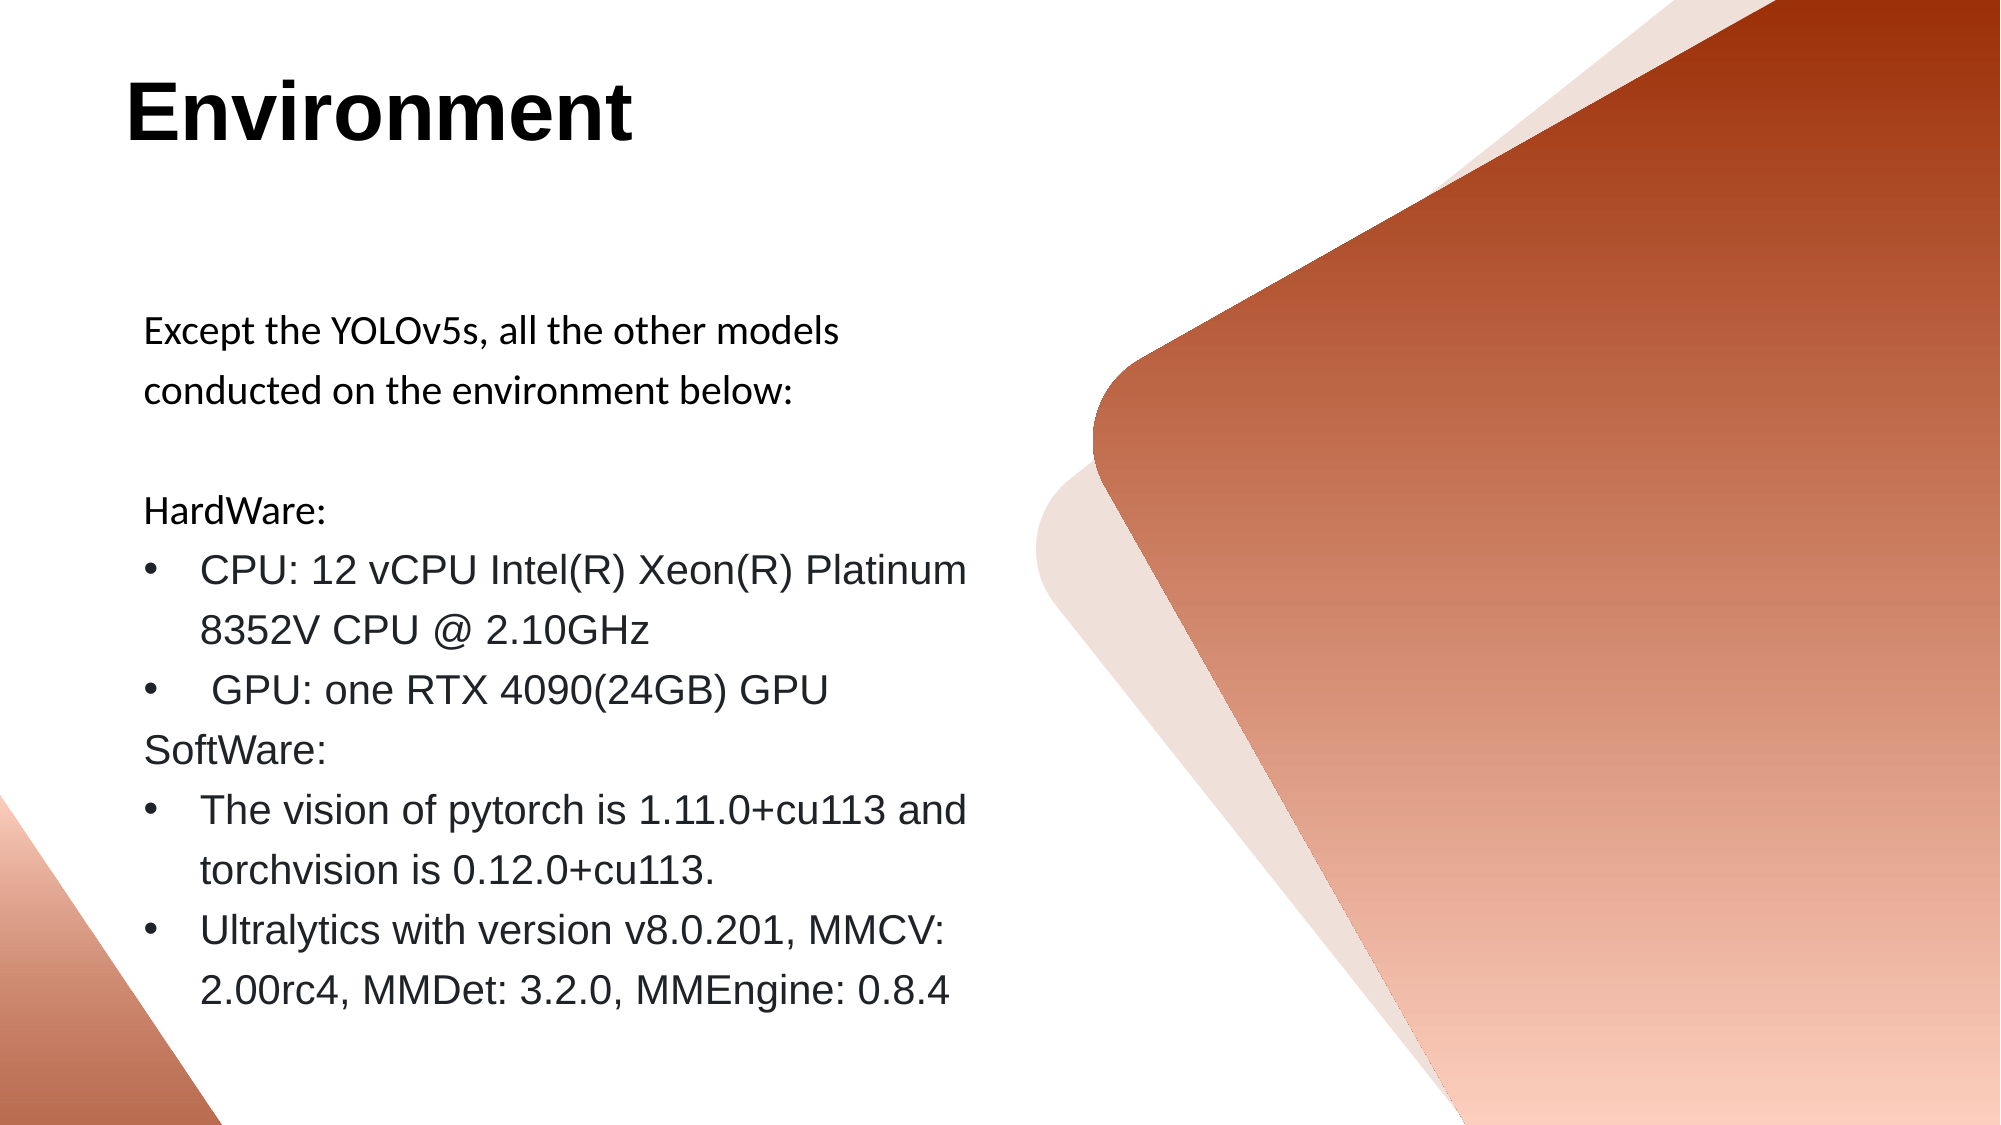

Environment
Except the YOLOv5s, all the other models conducted on the environment below:

HardWare:
CPU: 12 vCPU Intel(R) Xeon(R) Platinum 8352V CPU @ 2.10GHz
 GPU: one RTX 4090(24GB) GPU
SoftWare:
The vision of pytorch is 1.11.0+cu113 and torchvision is 0.12.0+cu113.
Ultralytics with version v8.0.201, MMCV: 2.00rc4, MMDet: 3.2.0, MMEngine: 0.8.4